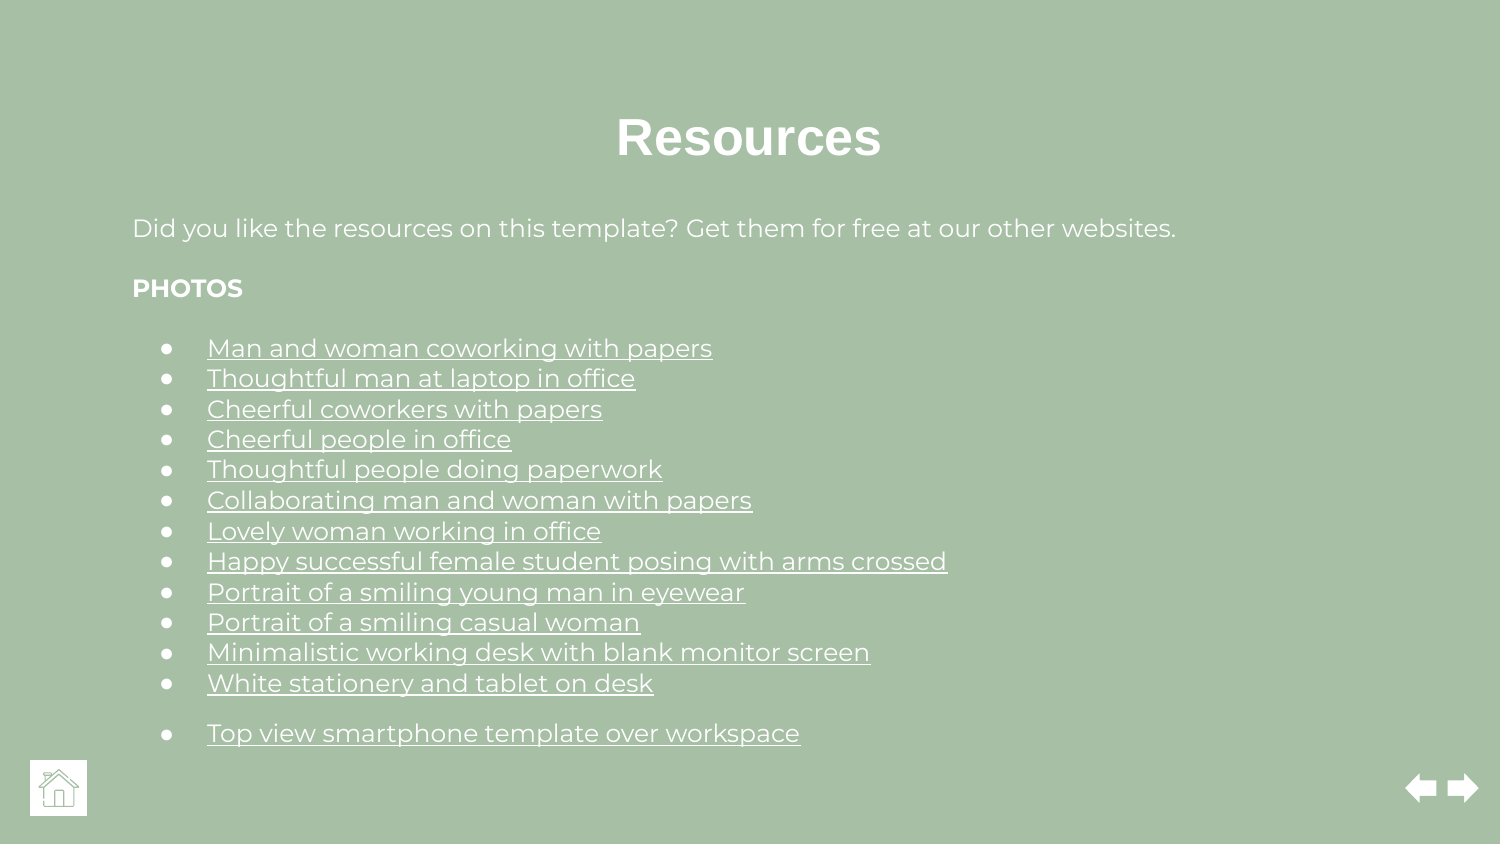

# Resources
Did you like the resources on this template? Get them for free at our other websites.

PHOTOS

Man and woman coworking with papers
Thoughtful man at laptop in office
Cheerful coworkers with papers
Cheerful people in office
Thoughtful people doing paperwork
Collaborating man and woman with papers
Lovely woman working in office
Happy successful female student posing with arms crossed
Portrait of a smiling young man in eyewear
Portrait of a smiling casual woman
Minimalistic working desk with blank monitor screen
White stationery and tablet on desk
Top view smartphone template over workspace